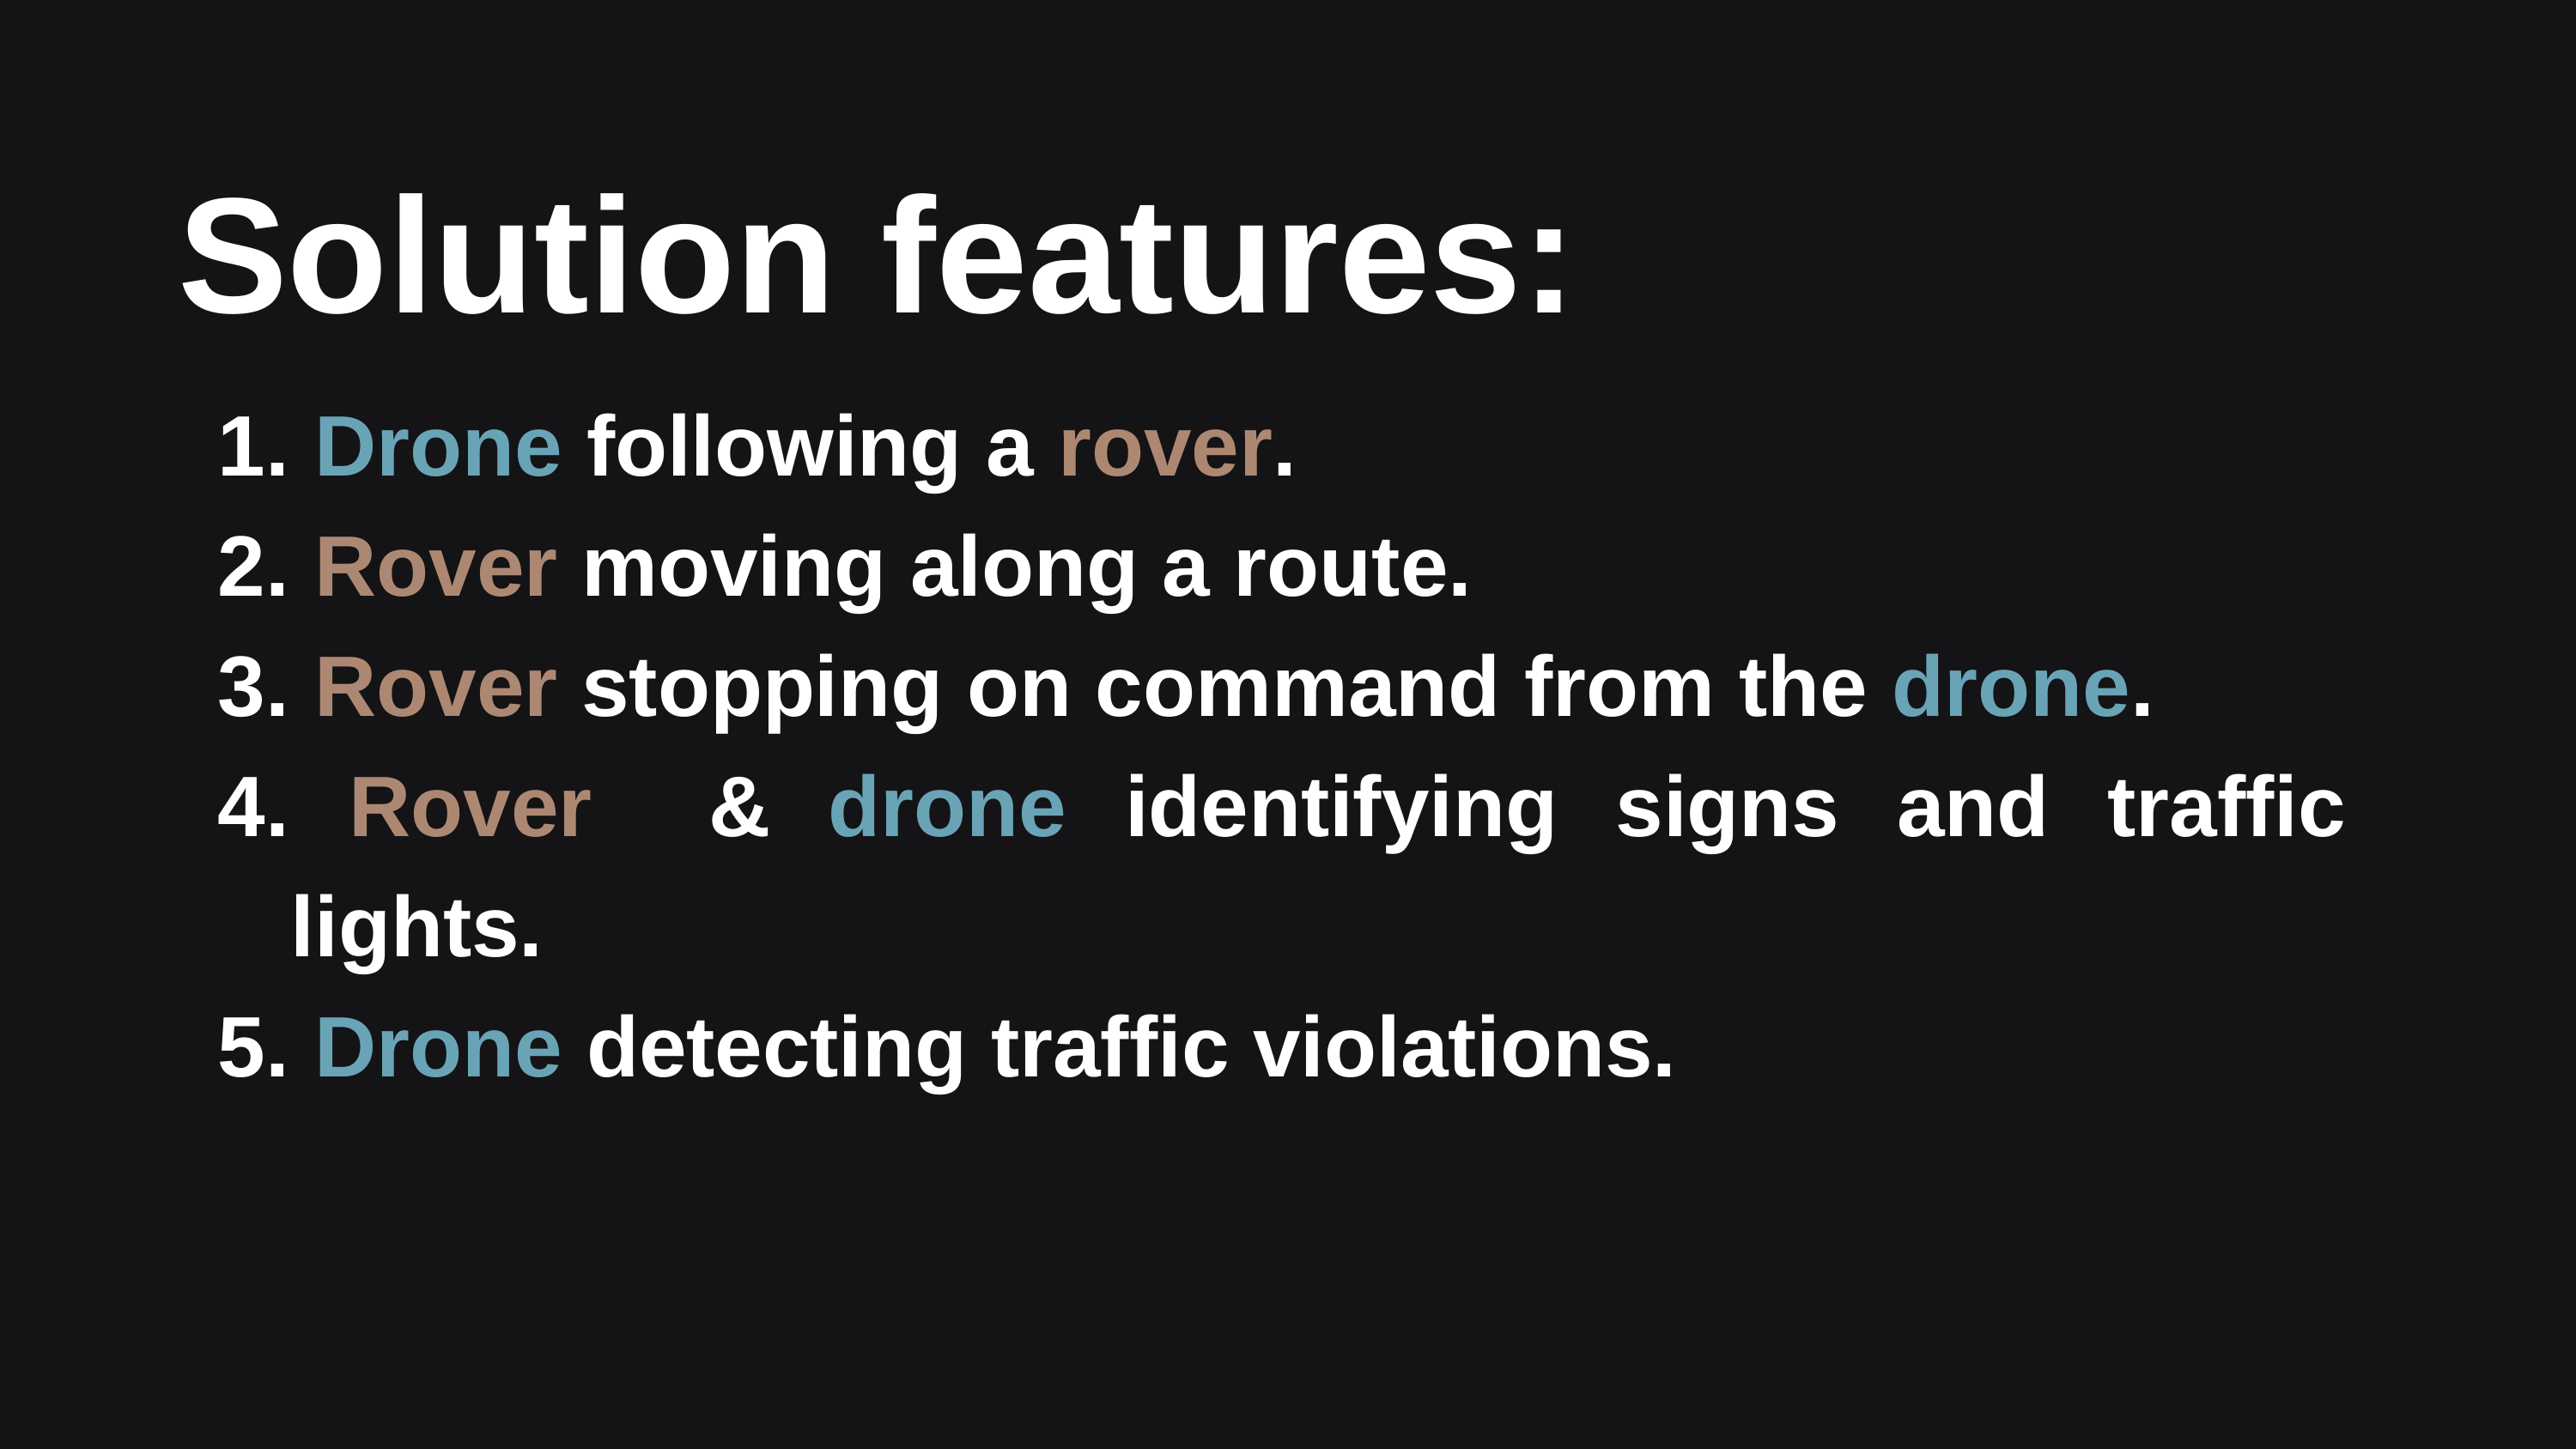

Solution features:
 Drone following a rover.
 Rover moving along a route.
 Rover stopping on command from the drone.
 Rover  & drone identifying signs and traffic lights.
 Drone detecting traffic violations.